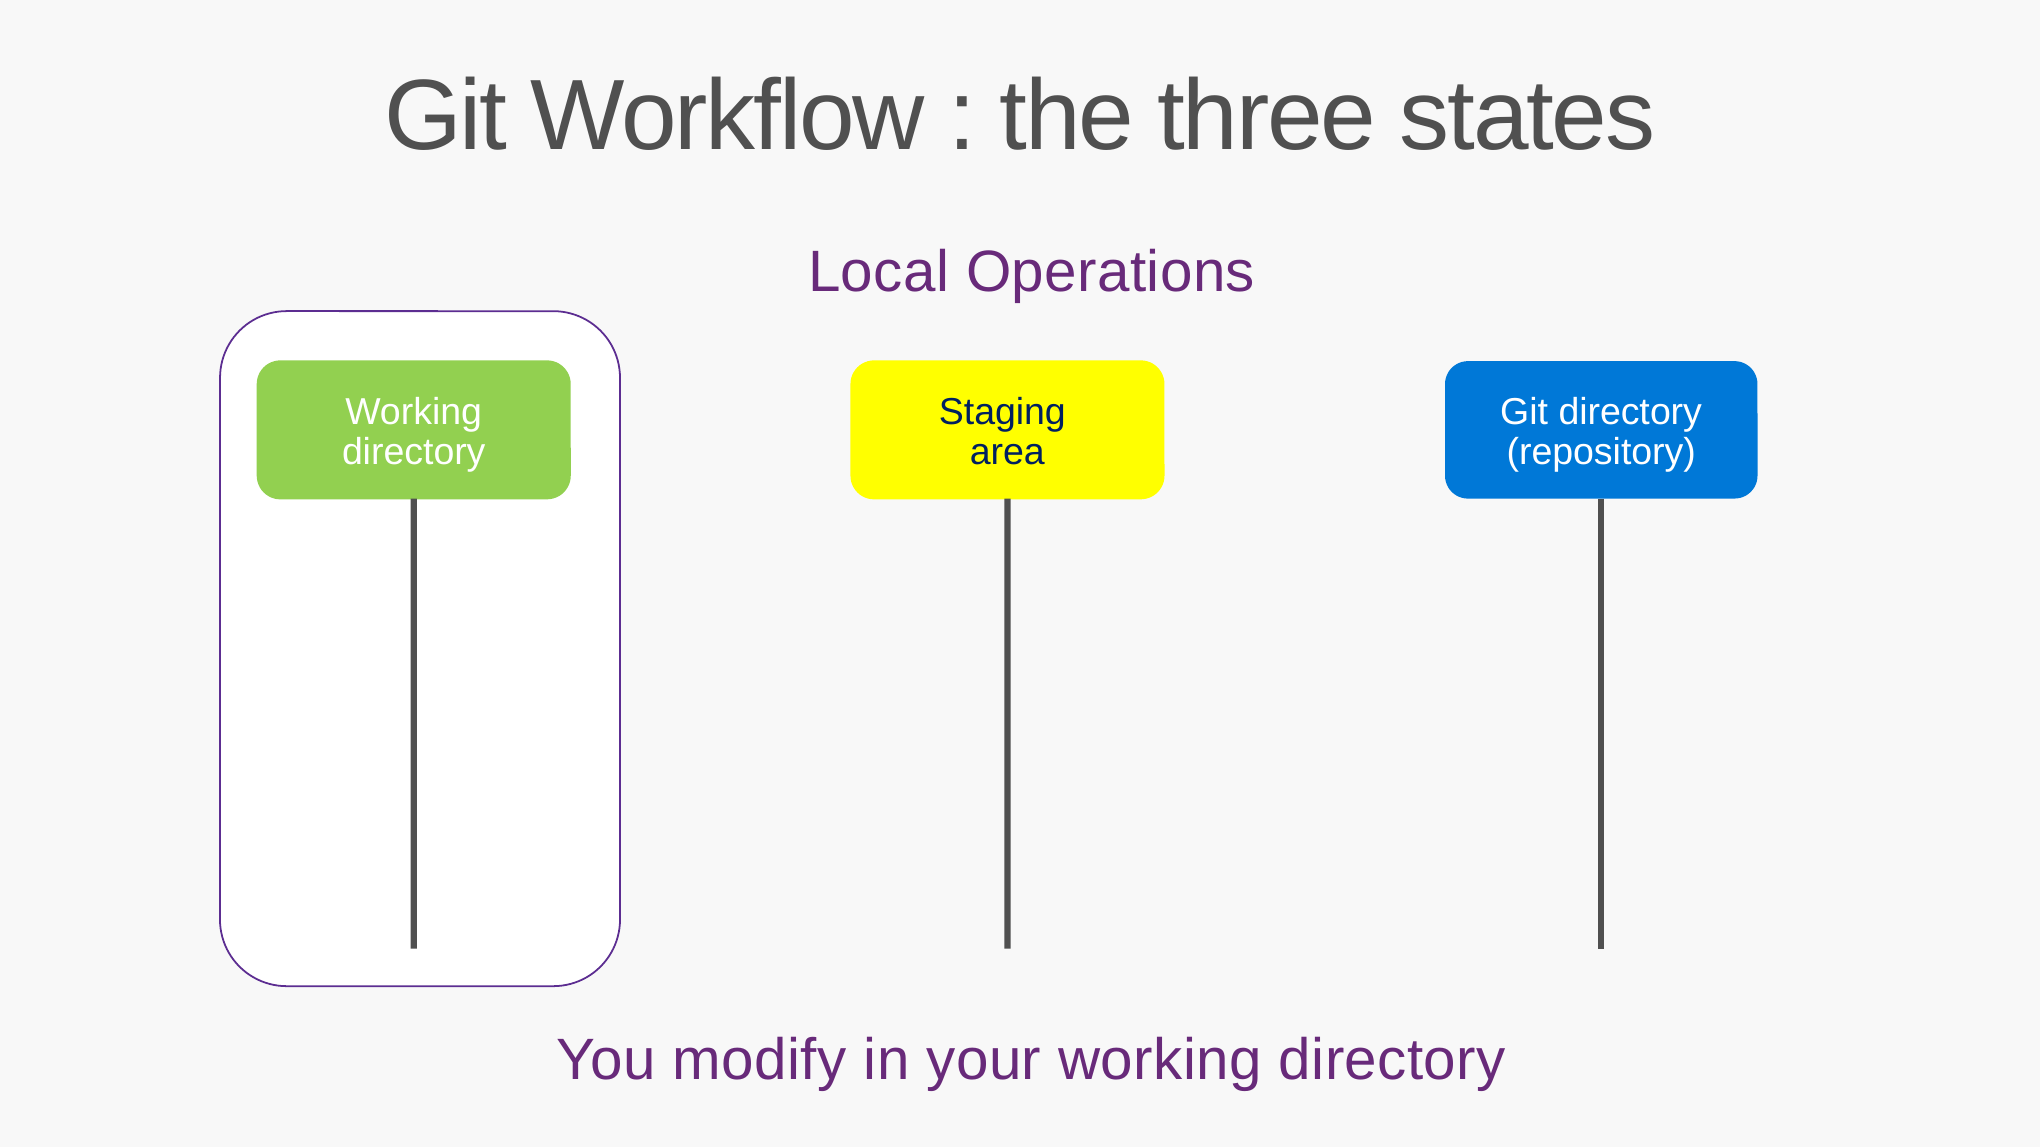

# Git Workflow : the three states
Local Operations

You modify in your working directory

Working
directory
Staging
area
Git directory
(repository)